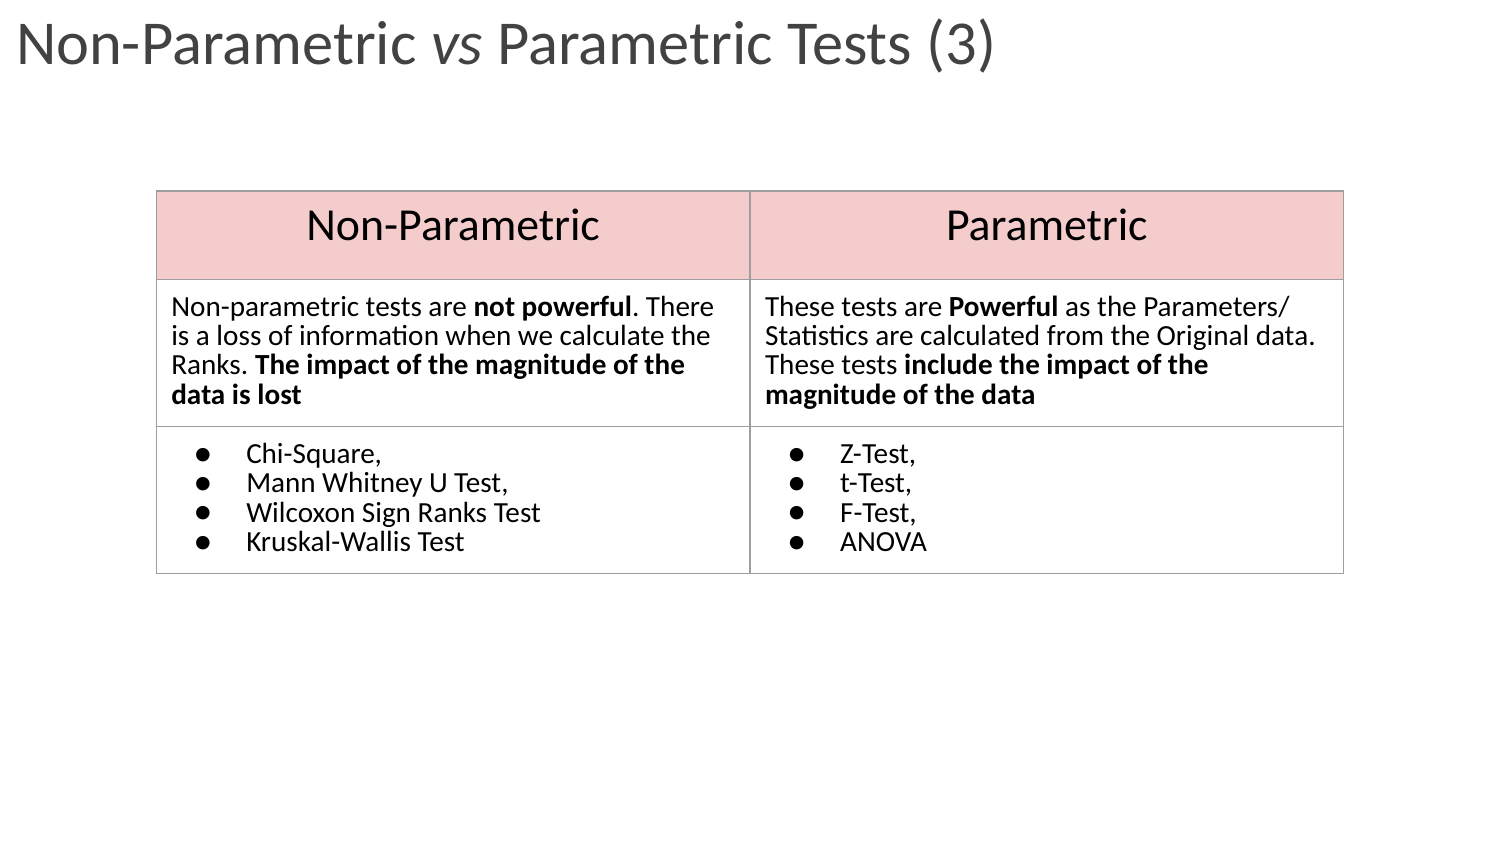

# Non-Parametric vs Parametric Tests (3)

| Non-Parametric | Parametric |
| --- | --- |
| Non-parametric tests are not powerful. There is a loss of information when we calculate the Ranks. The impact of the magnitude of the data is lost | These tests are Powerful as the Parameters/ Statistics are calculated from the Original data. These tests include the impact of the magnitude of the data |
| Chi-Square, Mann Whitney U Test, Wilcoxon Sign Ranks Test Kruskal-Wallis Test | Z-Test, t-Test, F-Test, ANOVA |